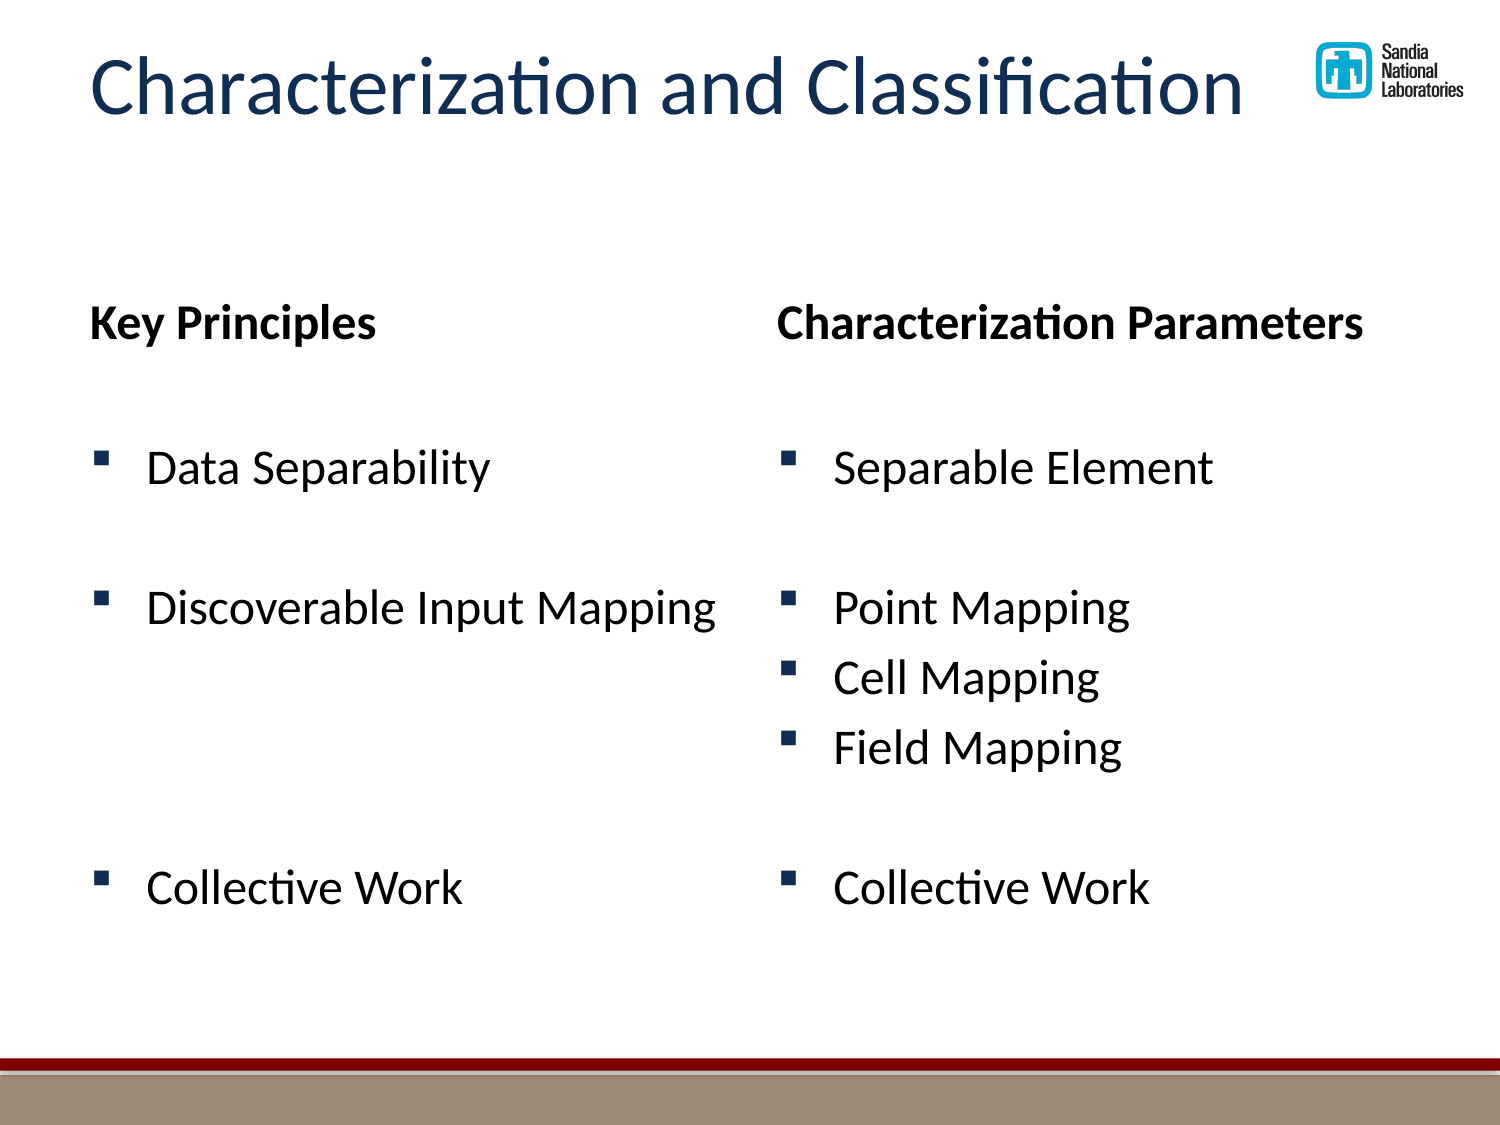

# Characterization and Classification
Key Principles
Characterization Parameters

Data Separability

Discoverable Input Mapping

Collective Work

Separable Element

Point Mapping
Cell Mapping
Field Mapping

Collective Work